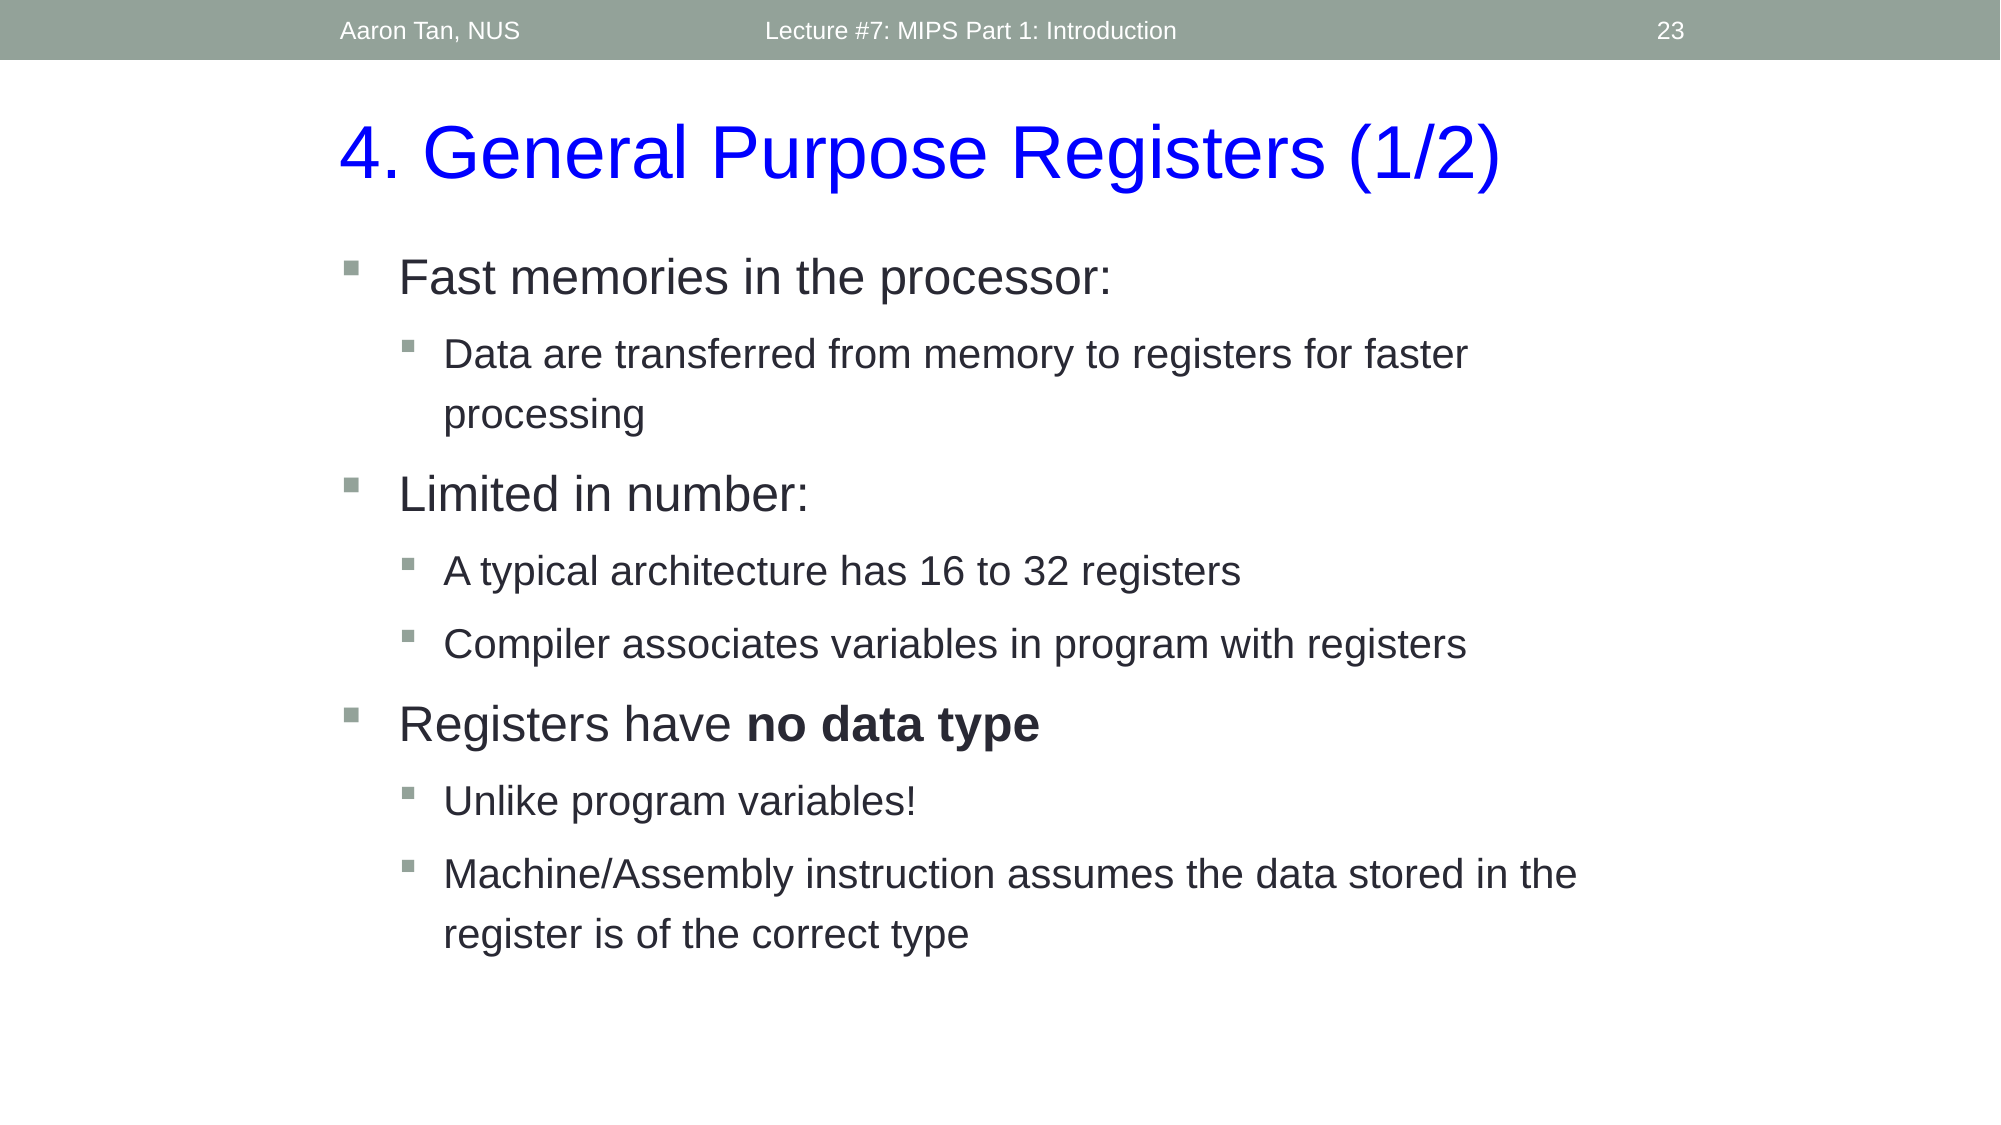

Aaron Tan, NUS
Lecture #7: MIPS Part 1: Introduction
23
4. General Purpose Registers (1/2)
Fast memories in the processor:
Data are transferred from memory to registers for faster processing
Limited in number:
A typical architecture has 16 to 32 registers
Compiler associates variables in program with registers
Registers have no data type
Unlike program variables!
Machine/Assembly instruction assumes the data stored in the register is of the correct type